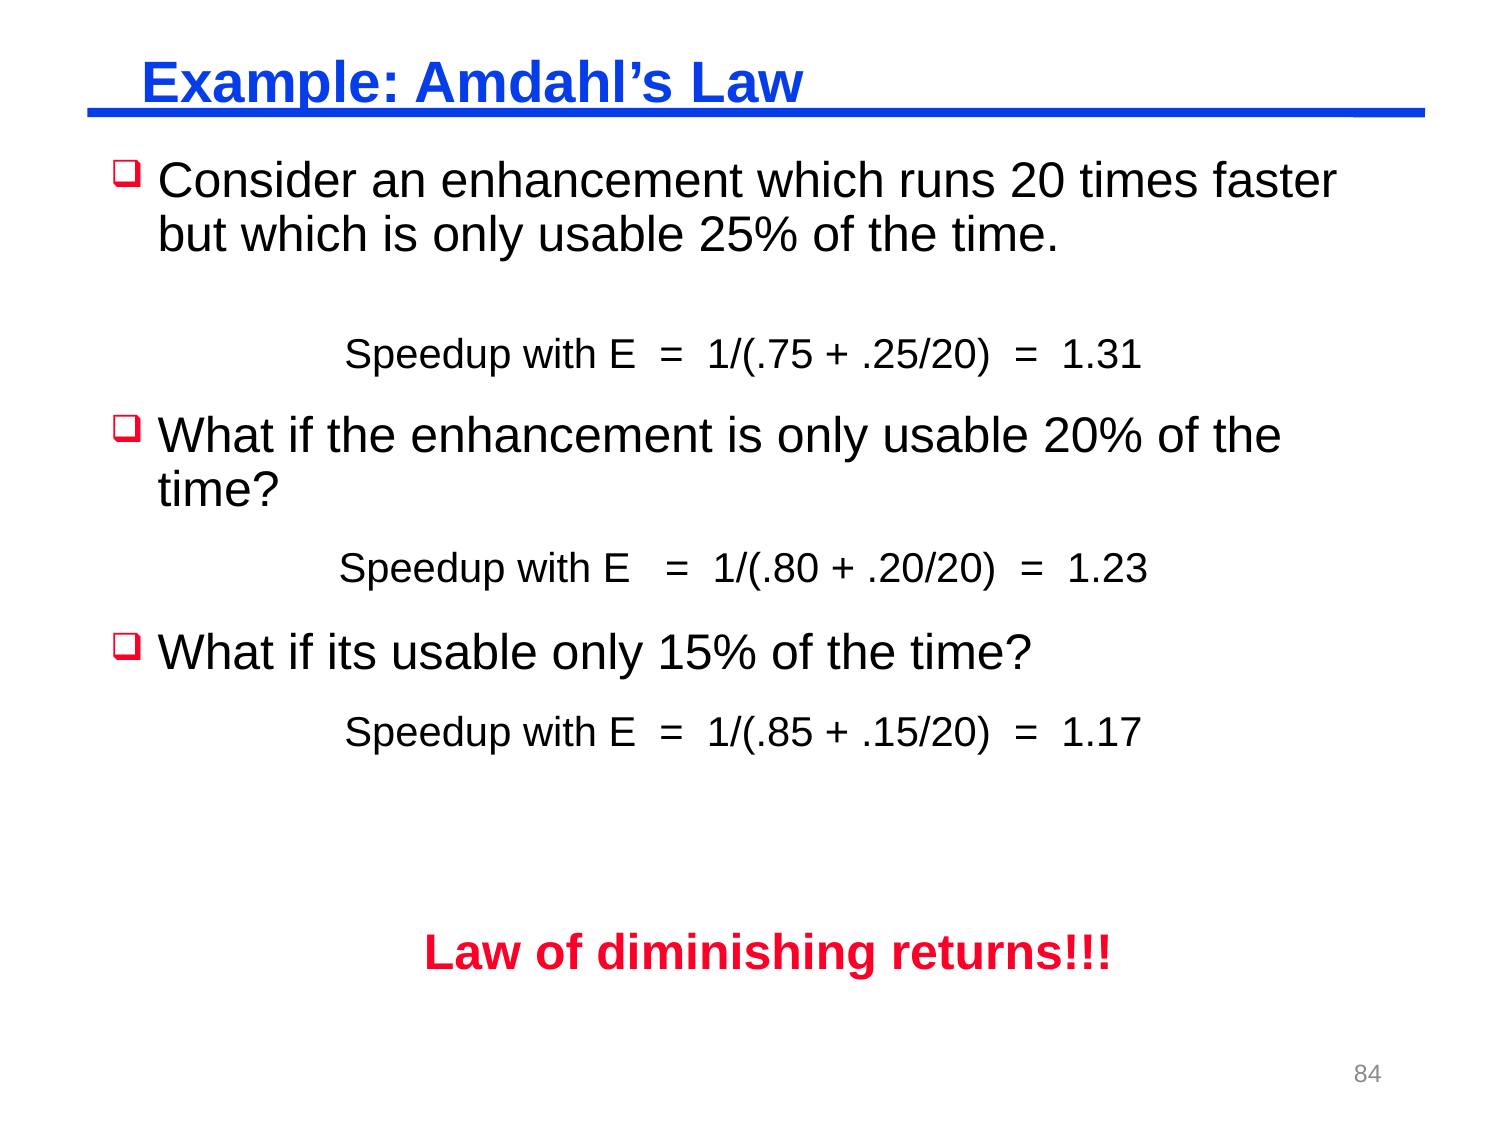

# Example: Amdahl’s Law
Consider an enhancement which runs 20 times faster but which is only usable 25% of the time.
Speedup with E  =  1/(.75 + .25/20)  =  1.31
What if the enhancement is only usable 20% of the time?
Speedup with E   =  1/(.80 + .20/20)  =  1.23
What if its usable only 15% of the time?
Speedup with E  =  1/(.85 + .15/20)  =  1.17

Law of diminishing returns!!!
84